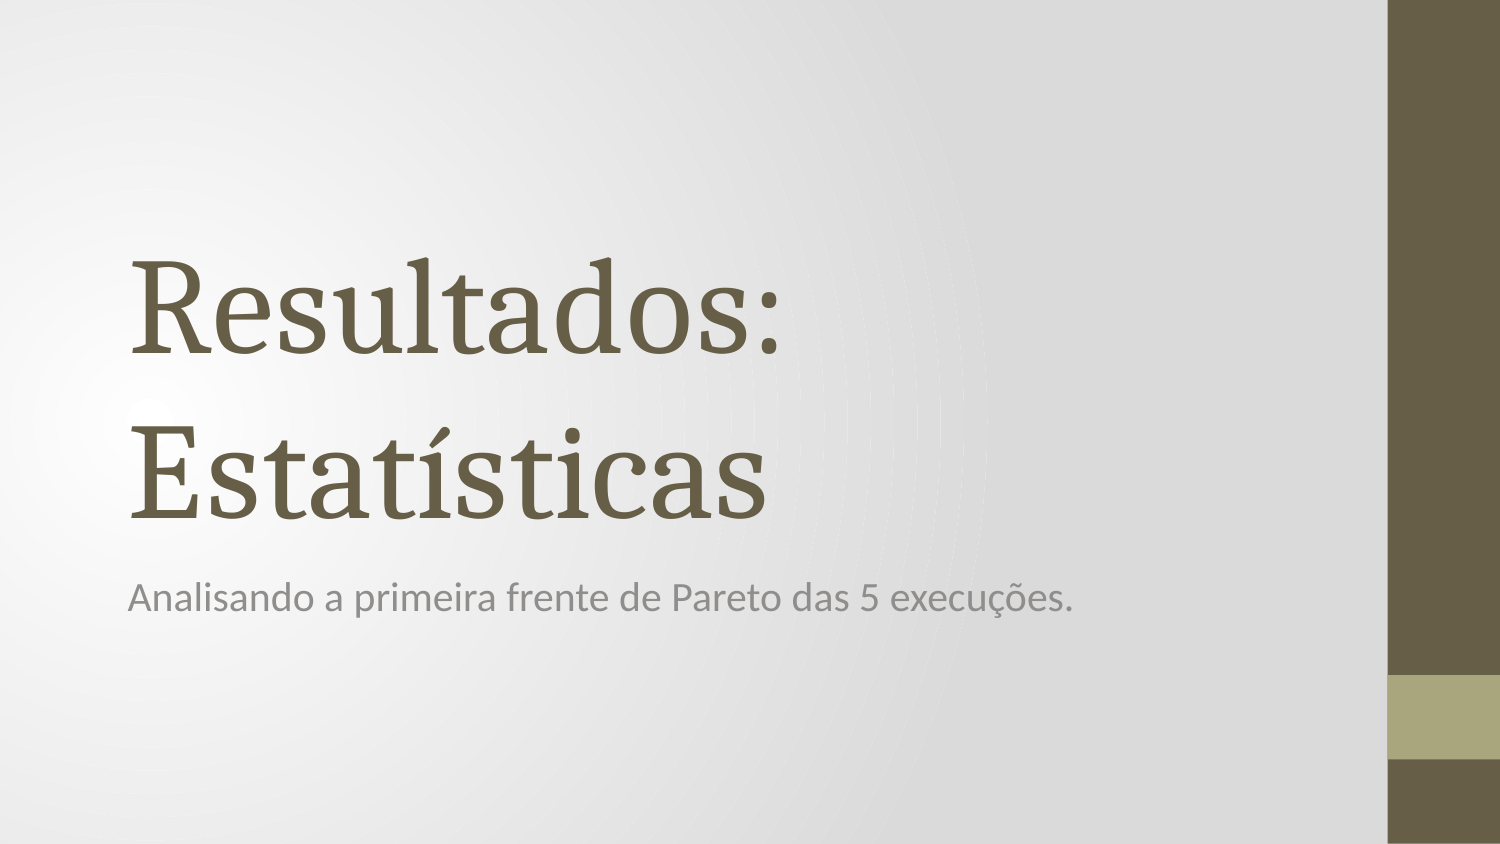

# Resultados: Estatísticas
Analisando a primeira frente de Pareto das 5 execuções.